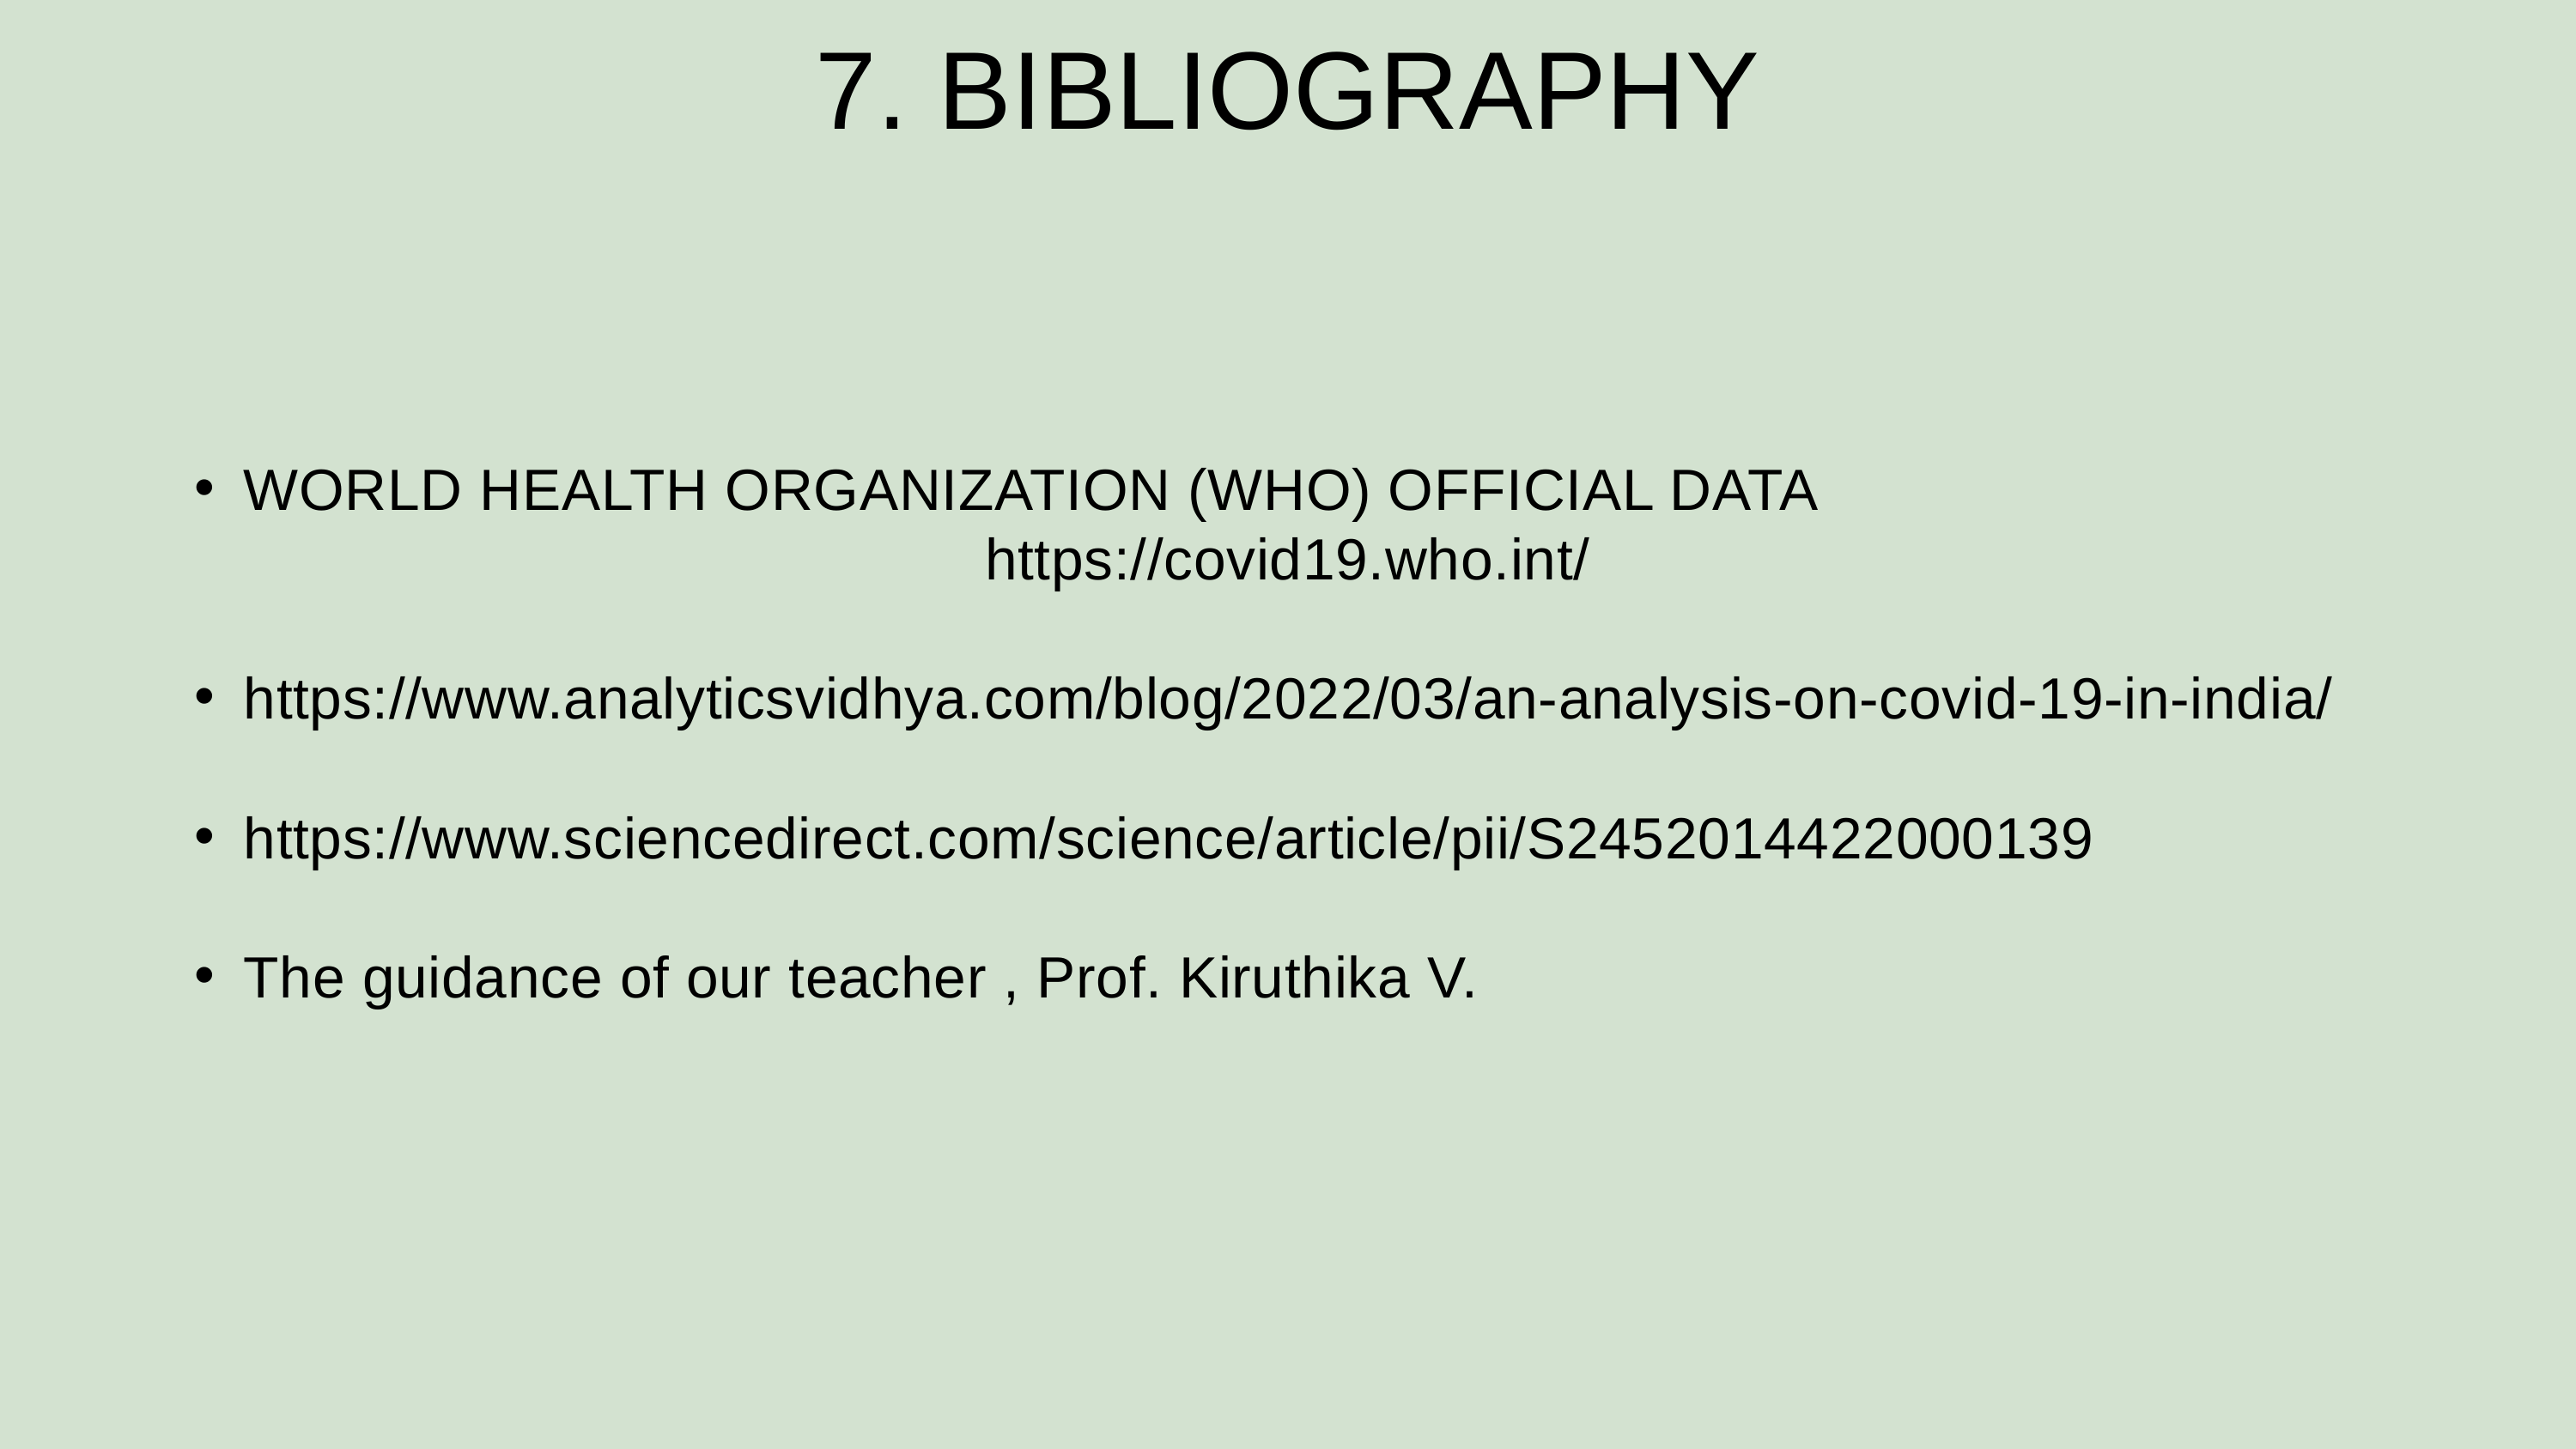

7. BIBLIOGRAPHY
WORLD HEALTH ORGANIZATION (WHO) OFFICIAL DATA
https://covid19.who.int/

https://www.analyticsvidhya.com/blog/2022/03/an-analysis-on-covid-19-in-india/

https://www.sciencedirect.com/science/article/pii/S2452014422000139

The guidance of our teacher , Prof. Kiruthika V.